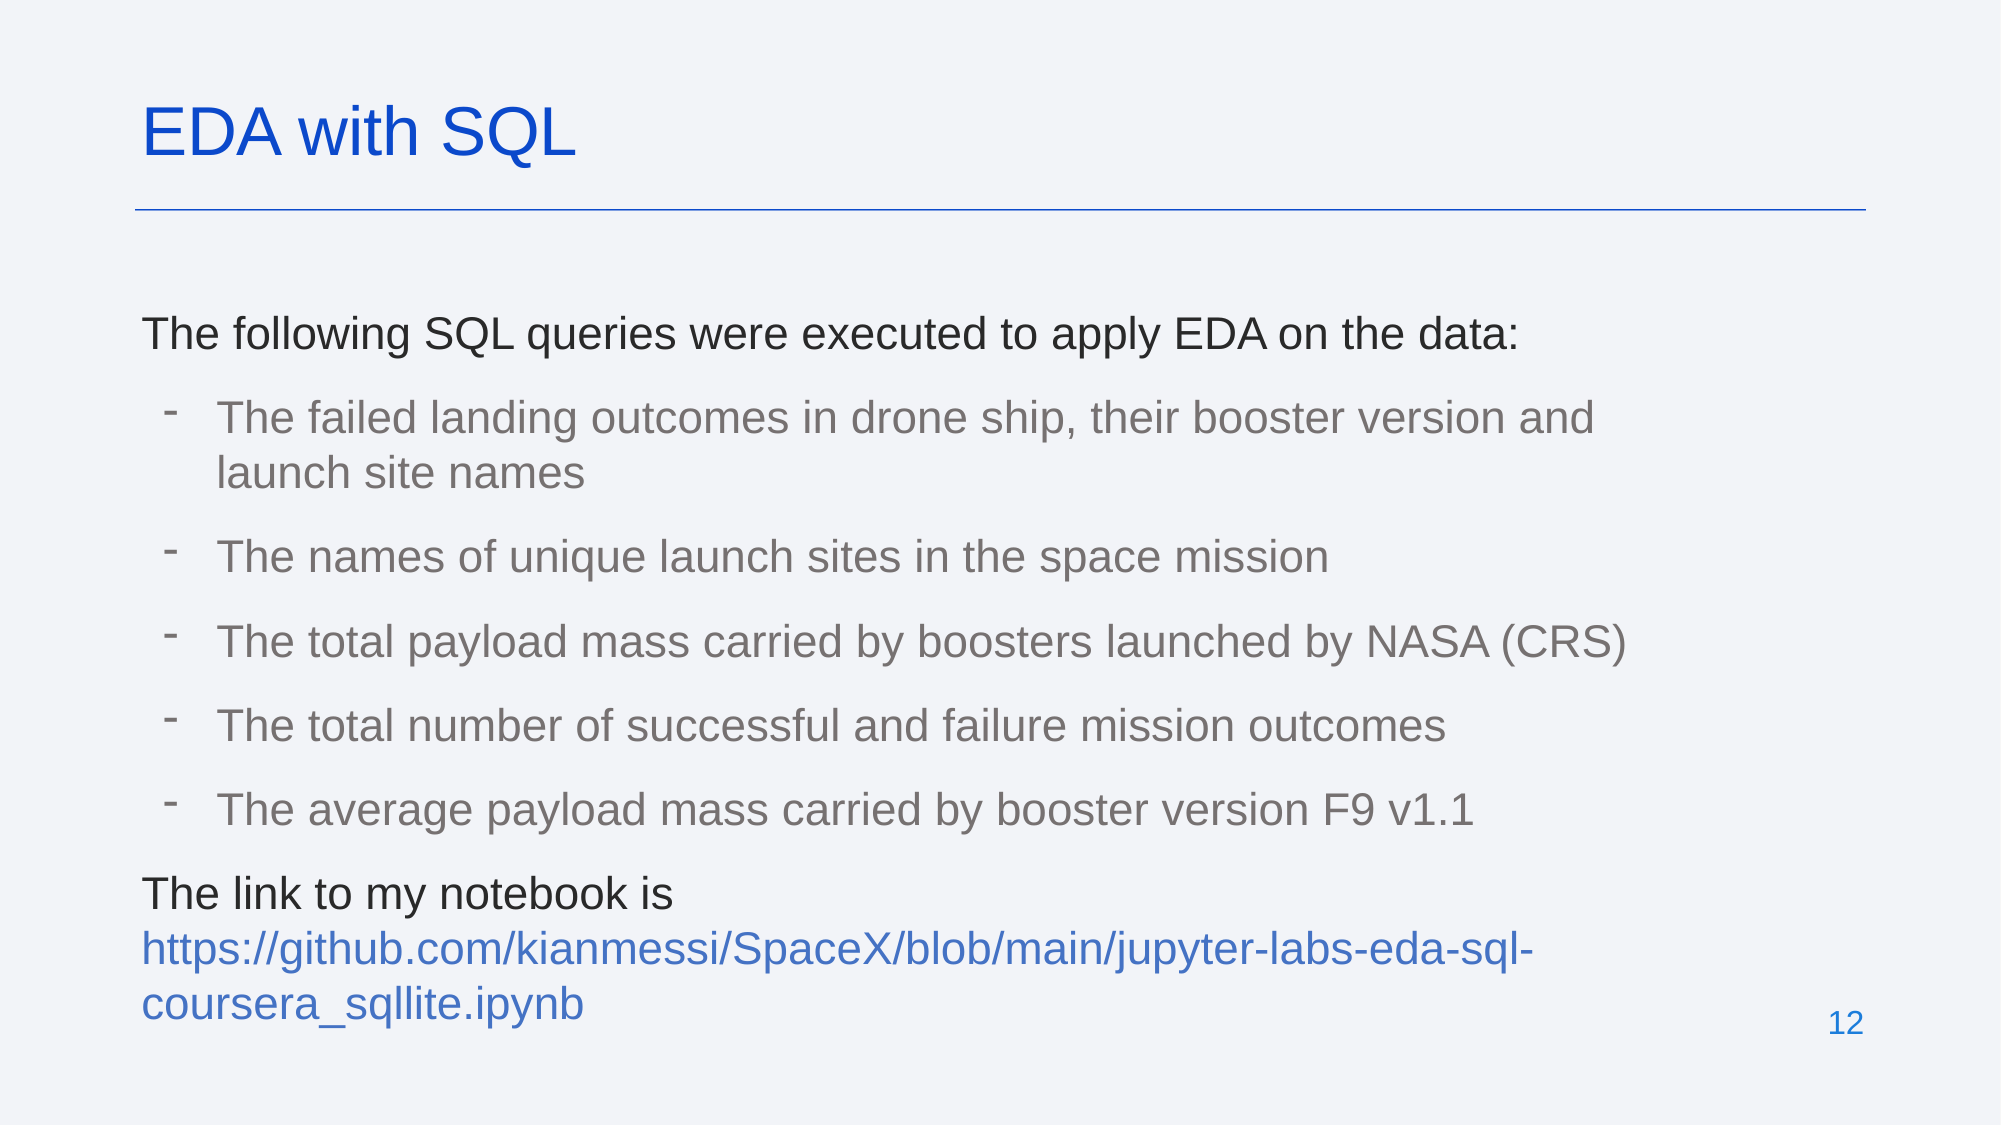

EDA with SQL
The following SQL queries were executed to apply EDA on the data:
The failed landing outcomes in drone ship, their booster version and launch site names
The names of unique launch sites in the space mission
The total payload mass carried by boosters launched by NASA (CRS)
The total number of successful and failure mission outcomes
The average payload mass carried by booster version F9 v1.1
The link to my notebook is https://github.com/kianmessi/SpaceX/blob/main/jupyter-labs-eda-sql-coursera_sqllite.ipynb

12